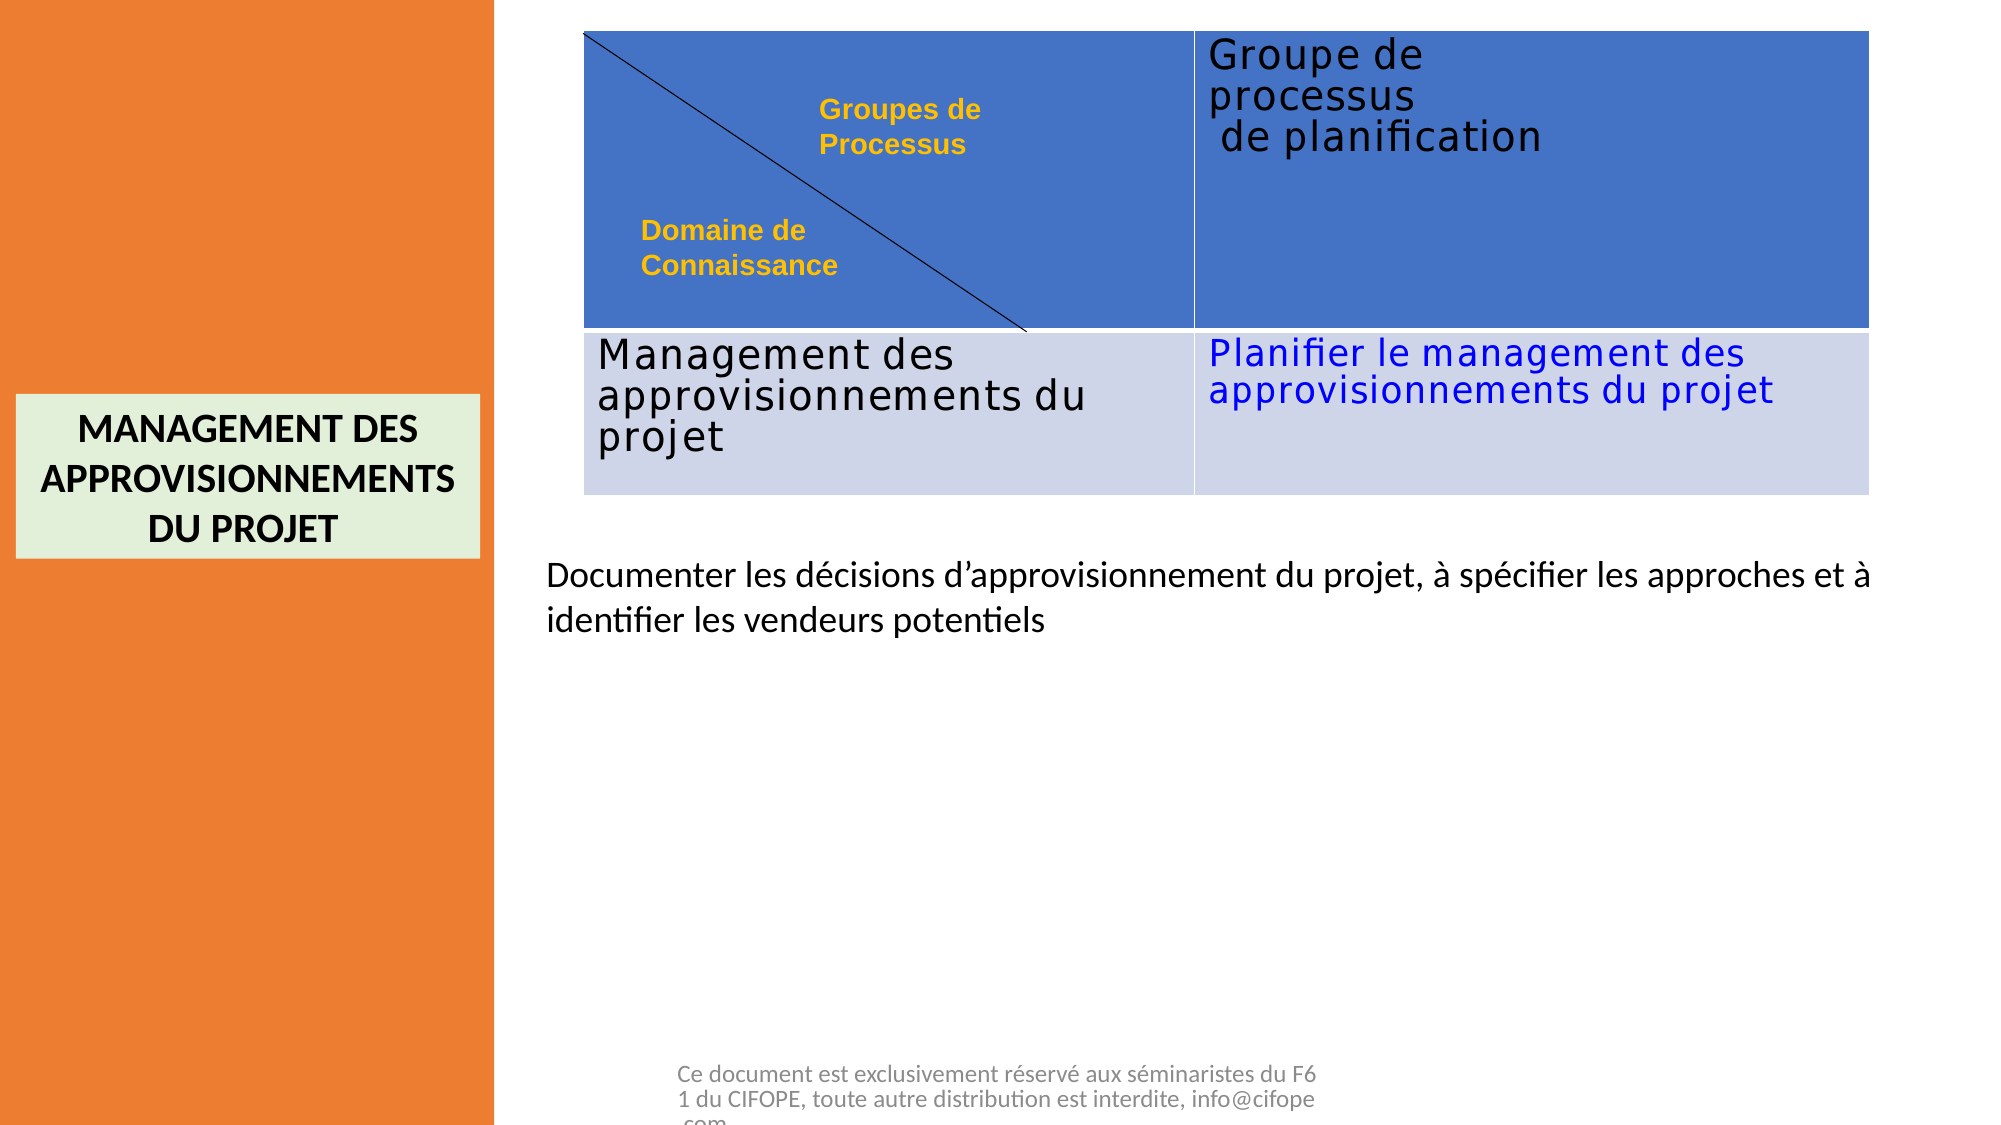

|  | Groupe de processus de planification |
| --- | --- |
| Management des approvisionnements du projet | Planifier le management des approvisionnements du projet |
Groupes de
Processus

Domaine de
Connaissance

MANAGEMENT DES APPROVISIONNEMENTS DU PROJET
Documenter les décisions d’approvisionnement du projet, à spécifier les approches et à identifier les vendeurs potentiels

Ce document est exclusivement réservé aux séminaristes du F61 du CIFOPE, toute autre distribution est interdite, info@cifope.com